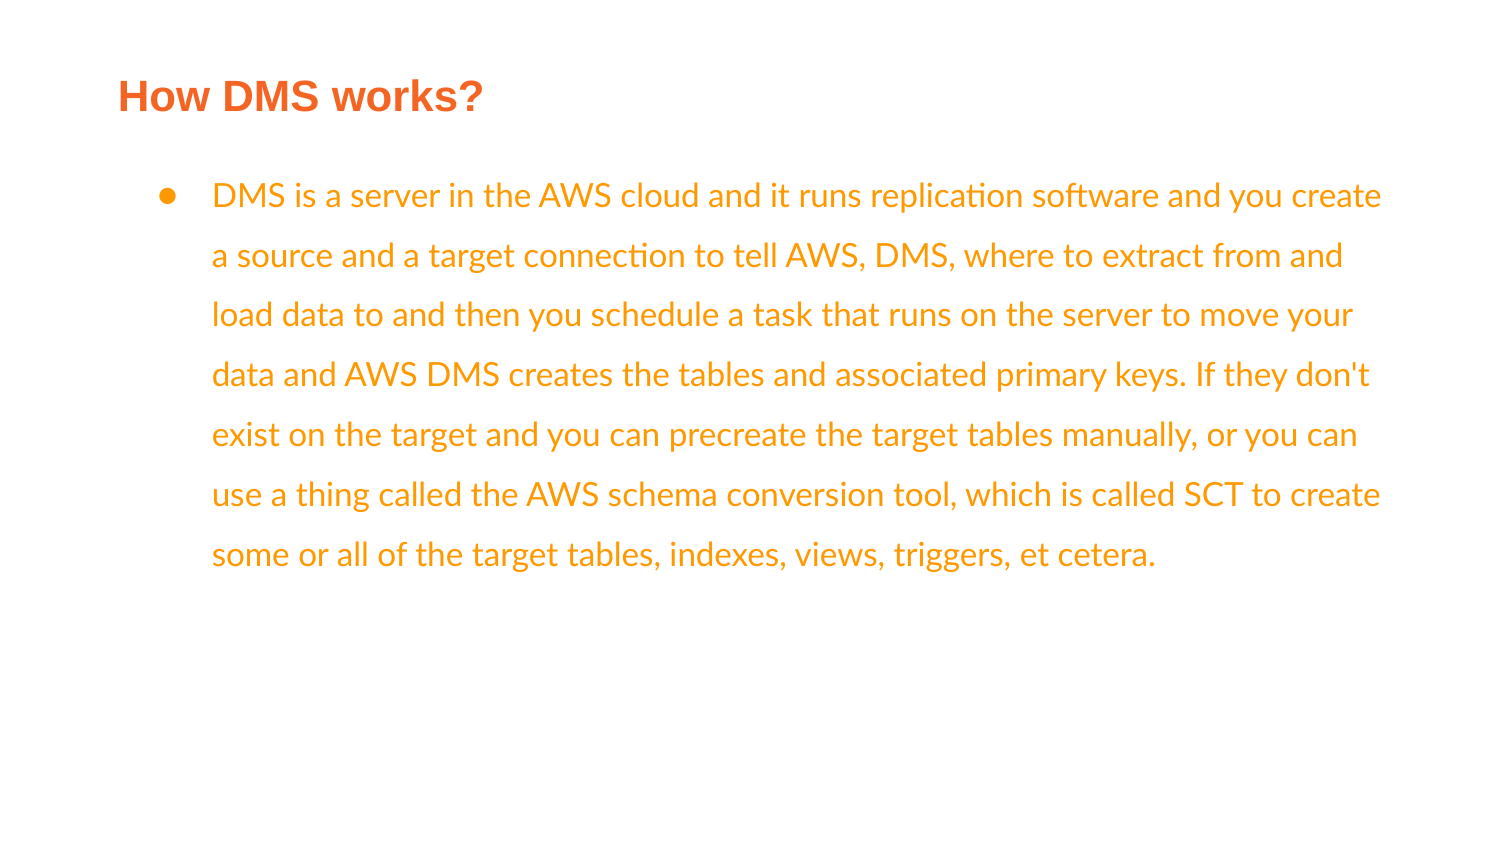

How DMS works?
DMS is a server in the AWS cloud and it runs replication software and you create a source and a target connection to tell AWS, DMS, where to extract from and load data to and then you schedule a task that runs on the server to move your data and AWS DMS creates the tables and associated primary keys. If they don't exist on the target and you can precreate the target tables manually, or you can use a thing called the AWS schema conversion tool, which is called SCT to create some or all of the target tables, indexes, views, triggers, et cetera.